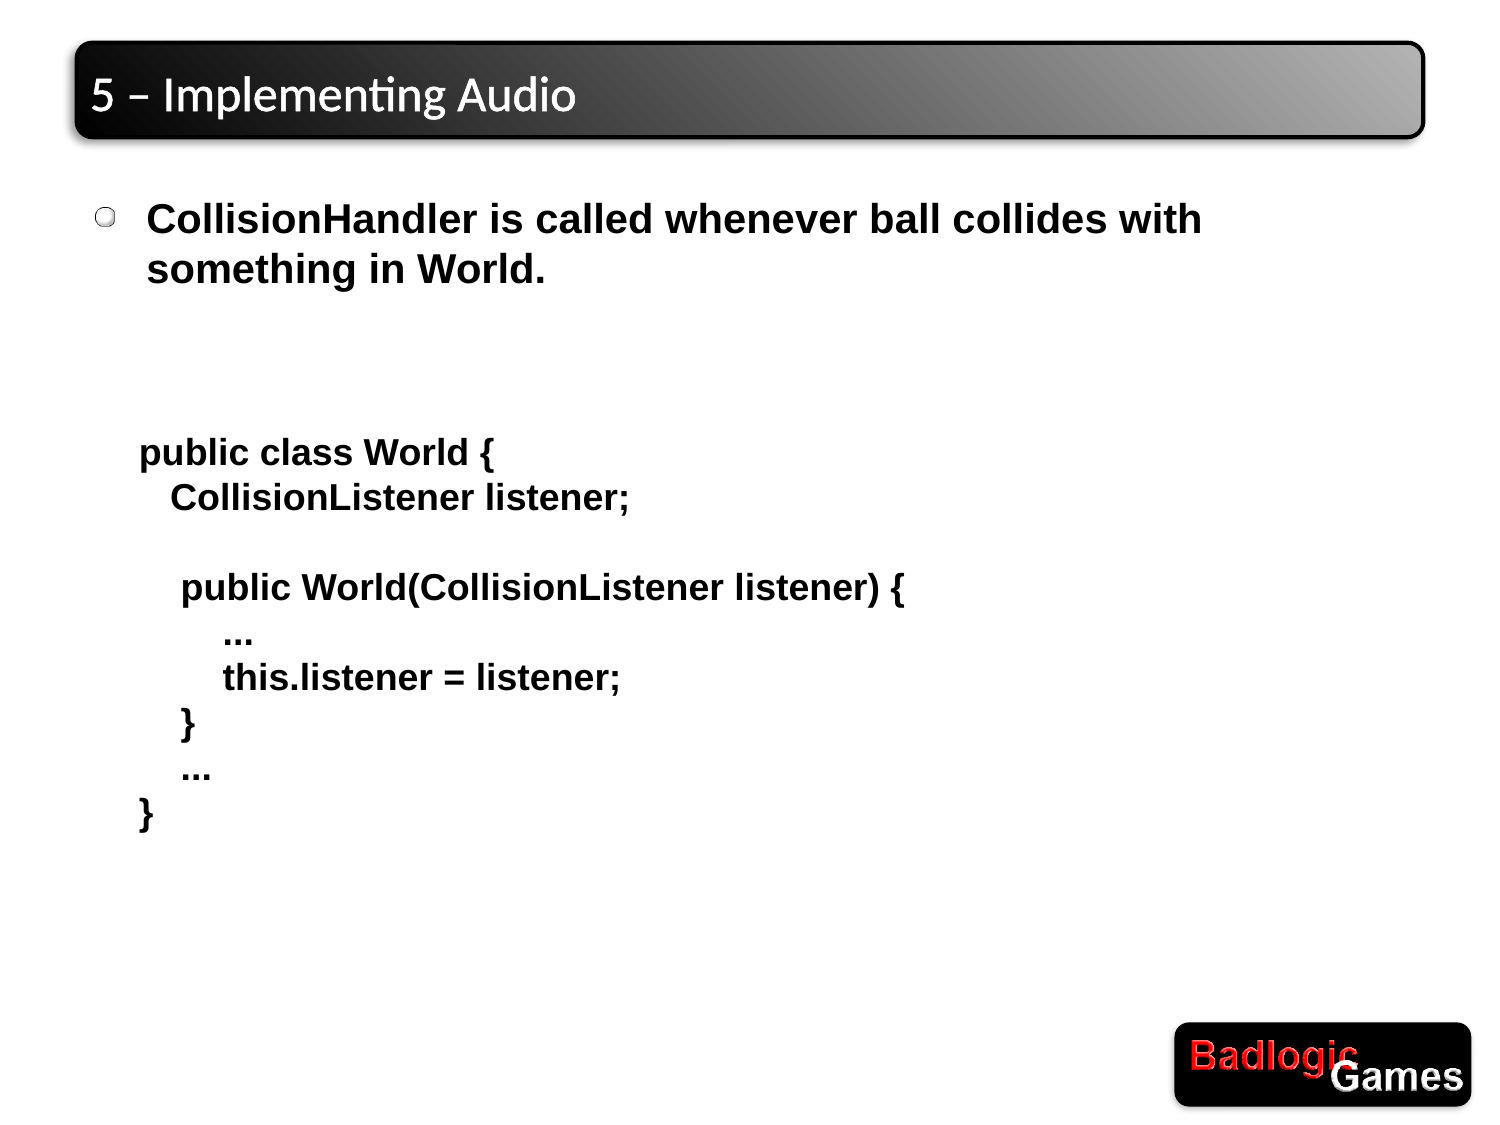

# 5 – Implementing Audio
CollisionHandler is called whenever ball collides with something in World.
public class World {
   CollisionListener listener;

    public World(CollisionListener listener) {
        ...
        this.listener = listener;
    }
    ...
}